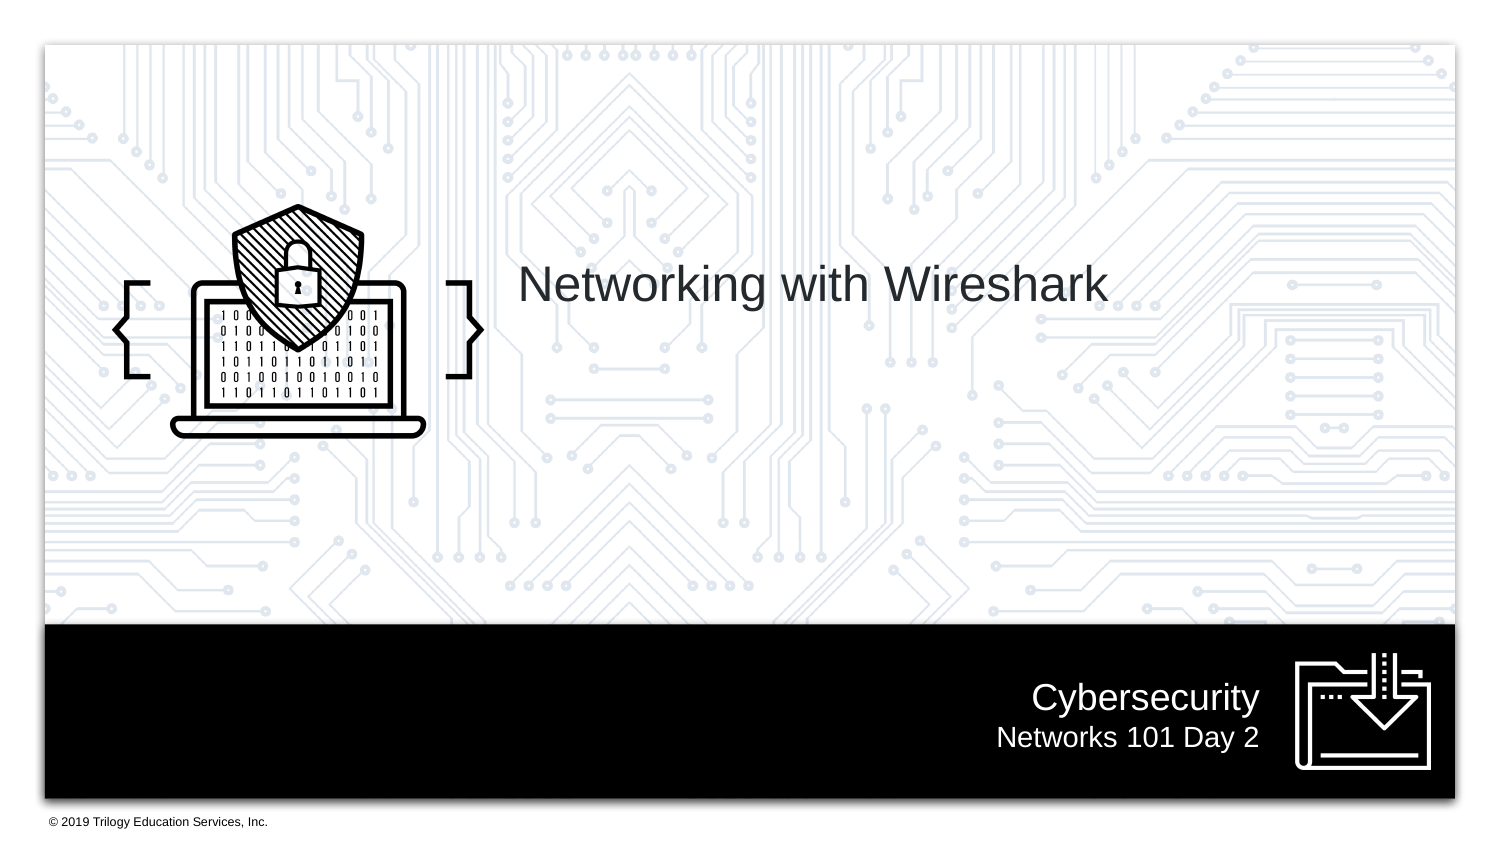

Networking with Wireshark

# Networks 101 Day 2